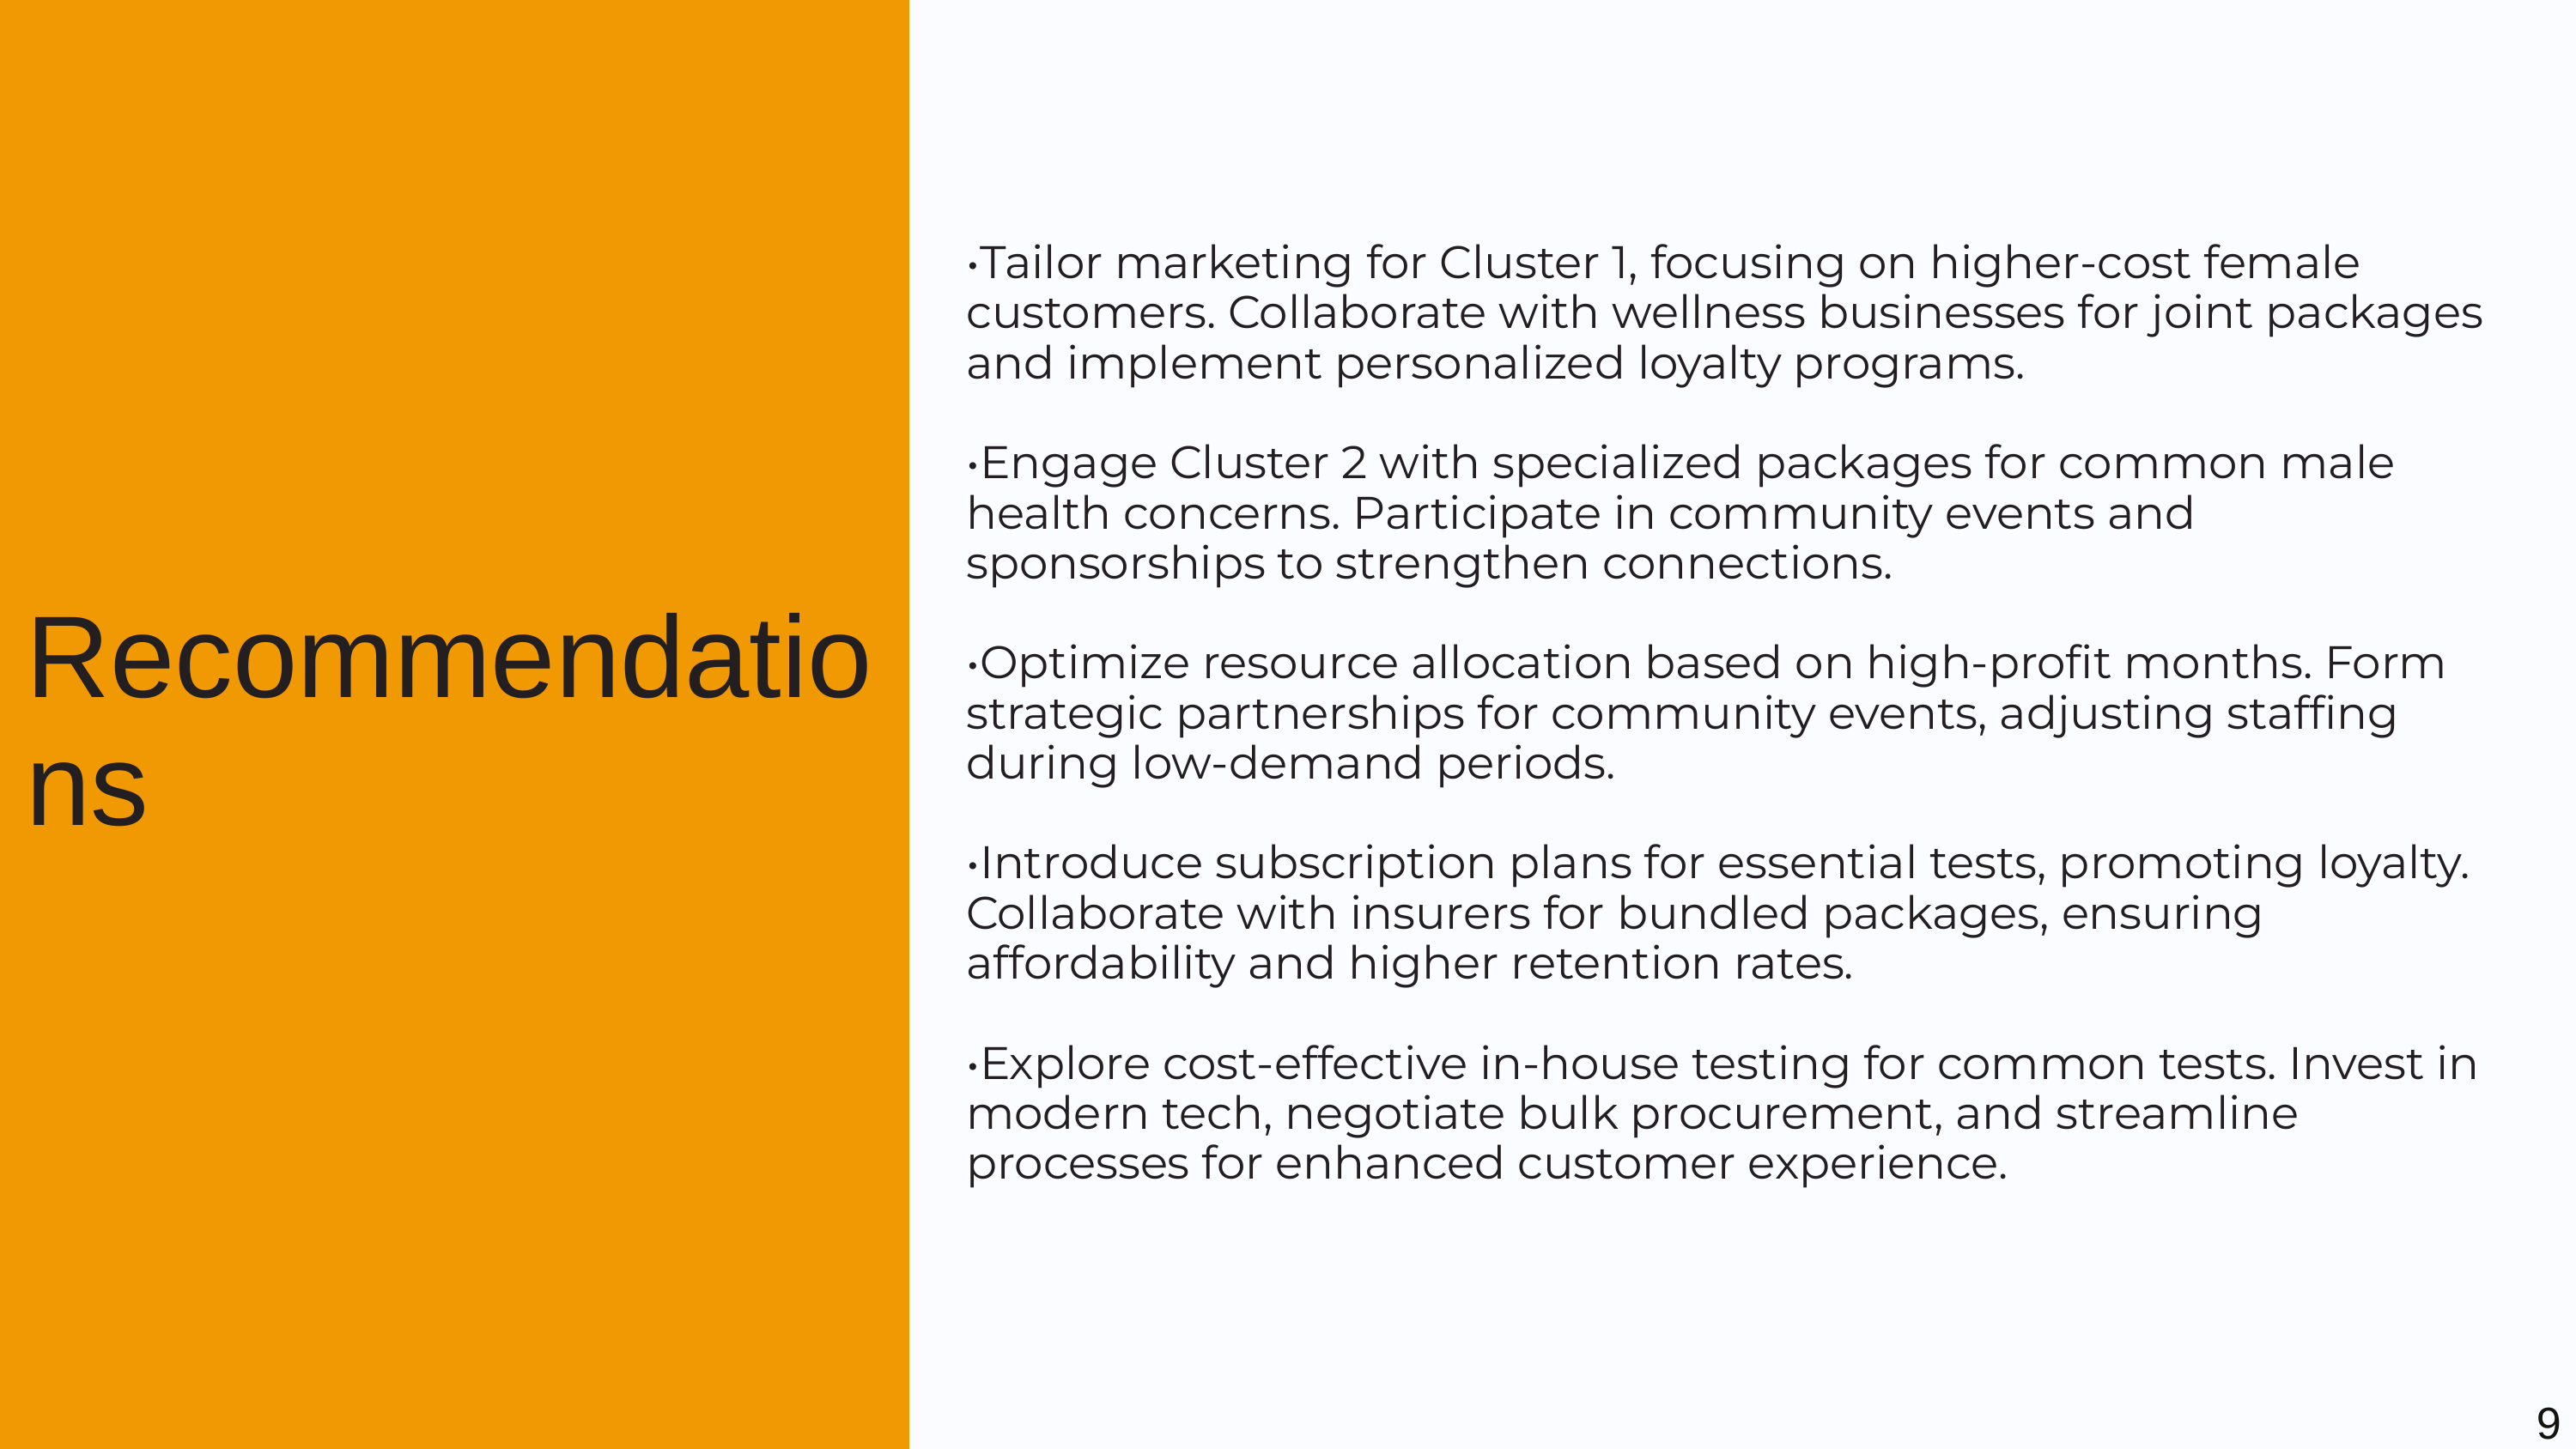

•Tailor marketing for Cluster 1, focusing on higher-cost female customers. Collaborate with wellness businesses for joint packages and implement personalized loyalty programs.

•Engage Cluster 2 with specialized packages for common male health concerns. Participate in community events and sponsorships to strengthen connections.

•Optimize resource allocation based on high-profit months. Form strategic partnerships for community events, adjusting staffing during low-demand periods.

•Introduce subscription plans for essential tests, promoting loyalty. Collaborate with insurers for bundled packages, ensuring affordability and higher retention rates.

•Explore cost-effective in-house testing for common tests. Invest in modern tech, negotiate bulk procurement, and streamline processes for enhanced customer experience.

Recommendations
9